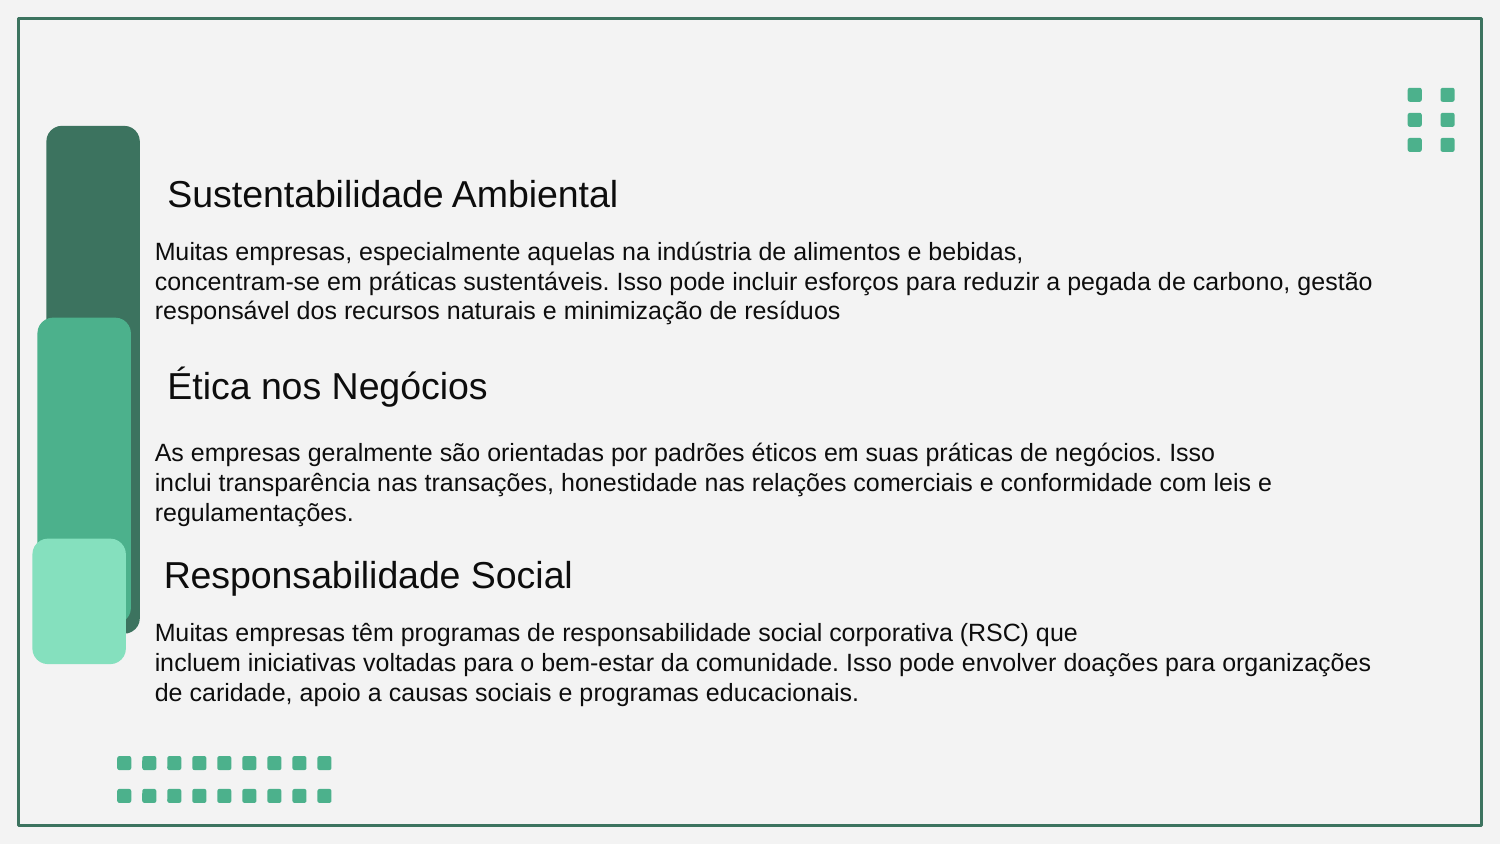

Sustentabilidade Ambiental
Muitas empresas, especialmente aquelas na indústria de alimentos e bebidas,
concentram-se em práticas sustentáveis. Isso pode incluir esforços para reduzir a pegada de carbono, gestão
responsável dos recursos naturais e minimização de resíduos

Ética nos Negócios
As empresas geralmente são orientadas por padrões éticos em suas práticas de negócios. Isso
inclui transparência nas transações, honestidade nas relações comerciais e conformidade com leis e
regulamentações.

Responsabilidade Social
Muitas empresas têm programas de responsabilidade social corporativa (RSC) que
incluem iniciativas voltadas para o bem-estar da comunidade. Isso pode envolver doações para organizações de caridade, apoio a causas sociais e programas educacionais.